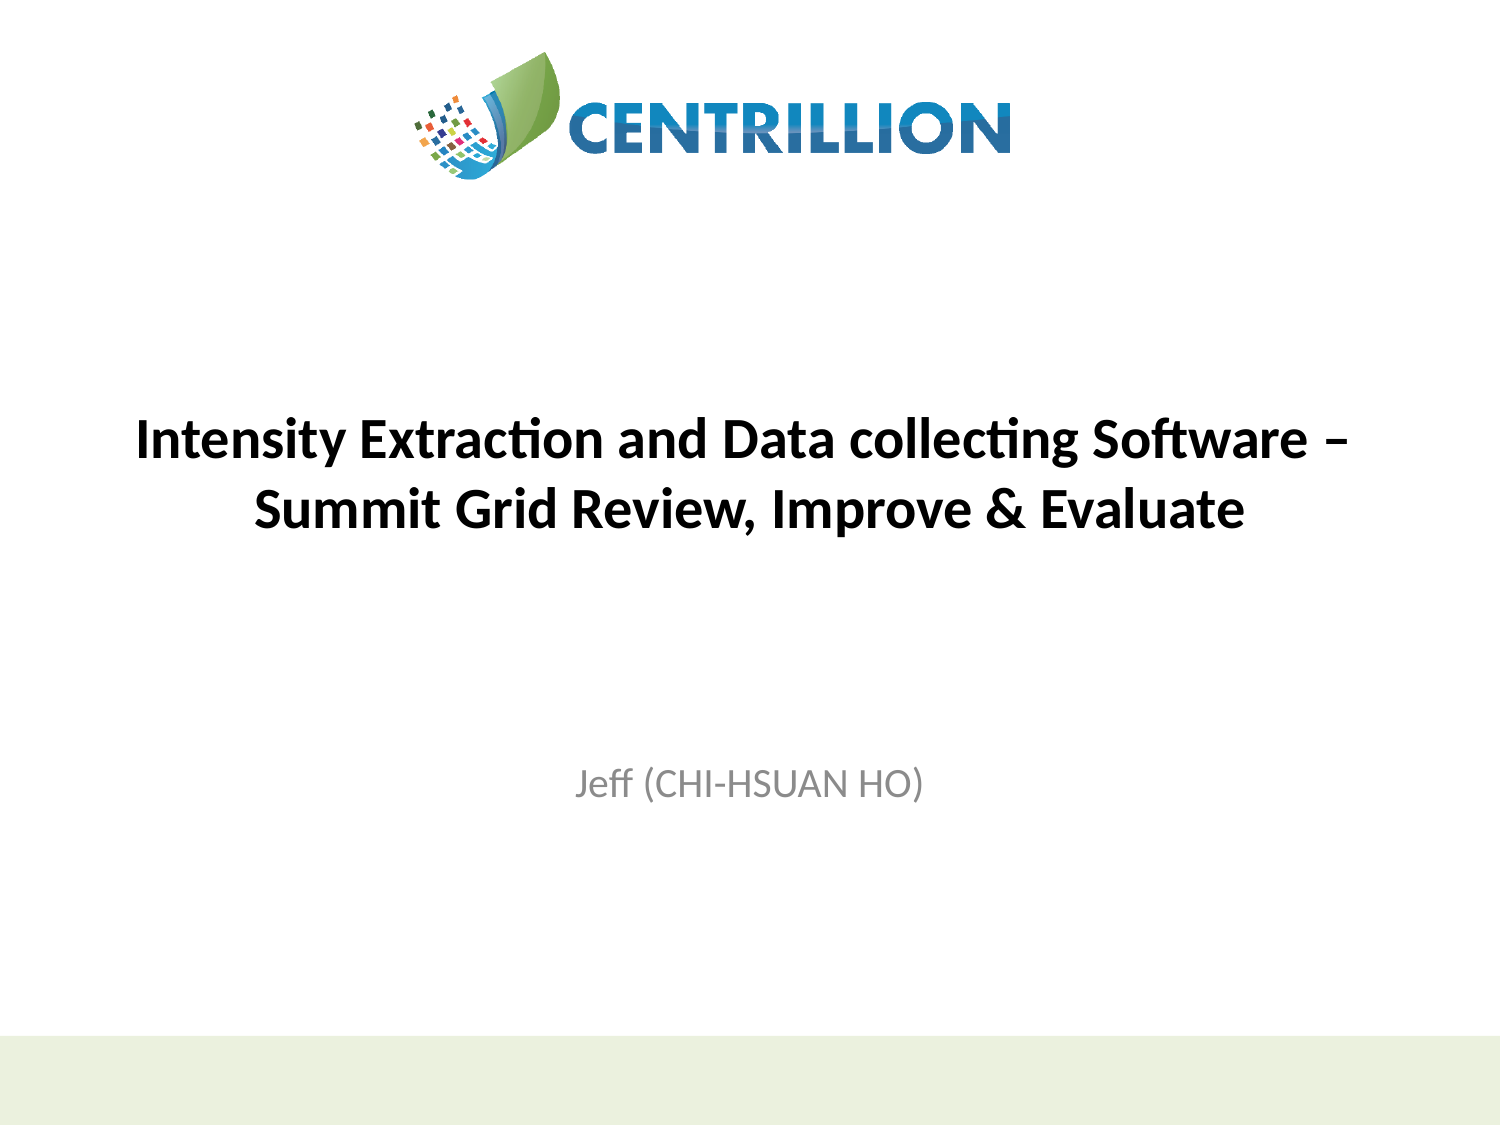

# Intensity Extraction and Data collecting Software – Summit Grid Review, Improve & Evaluate
Jeff (CHI-HSUAN HO)